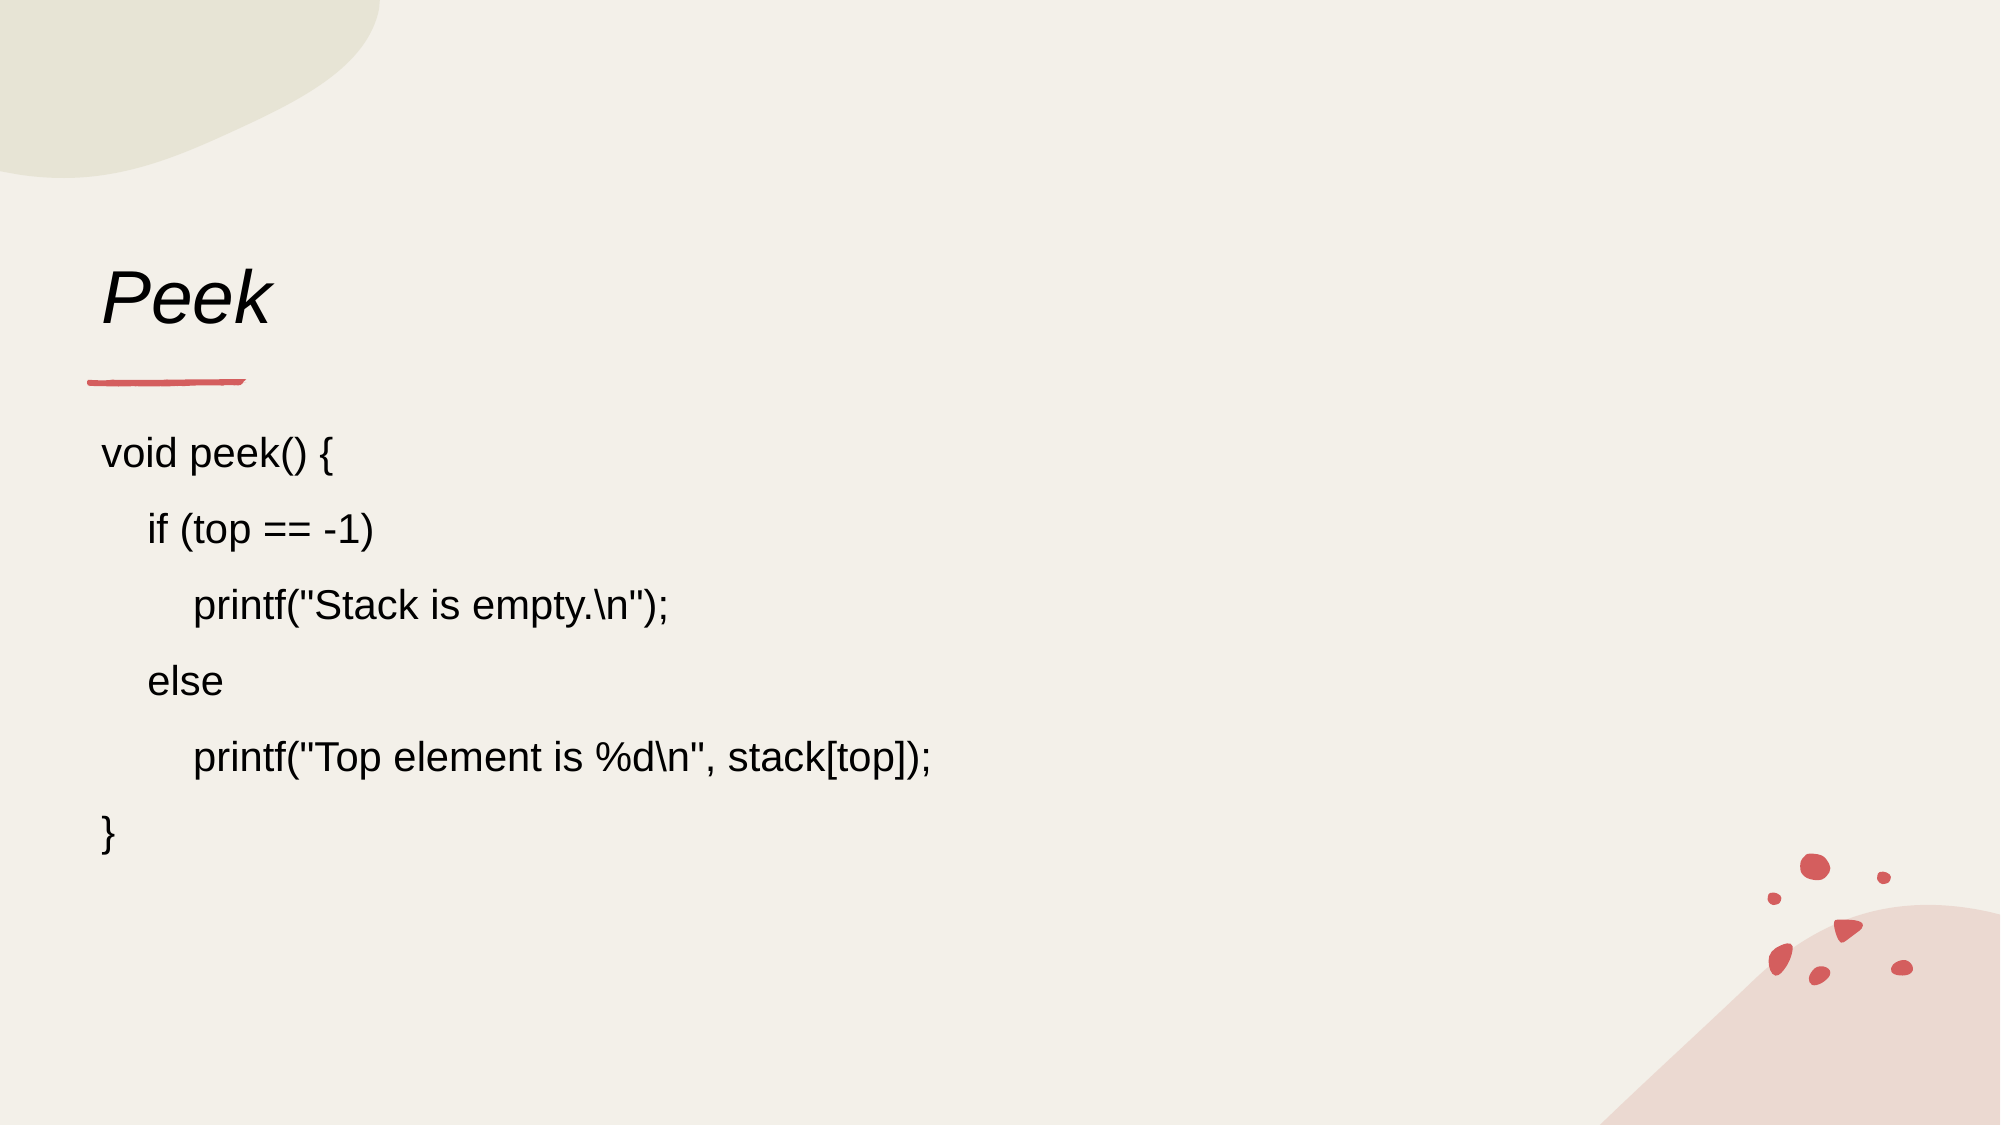

# Peek
void peek() {
    if (top == -1)
        printf("Stack is empty.\n");
    else
        printf("Top element is %d\n", stack[top]);
}